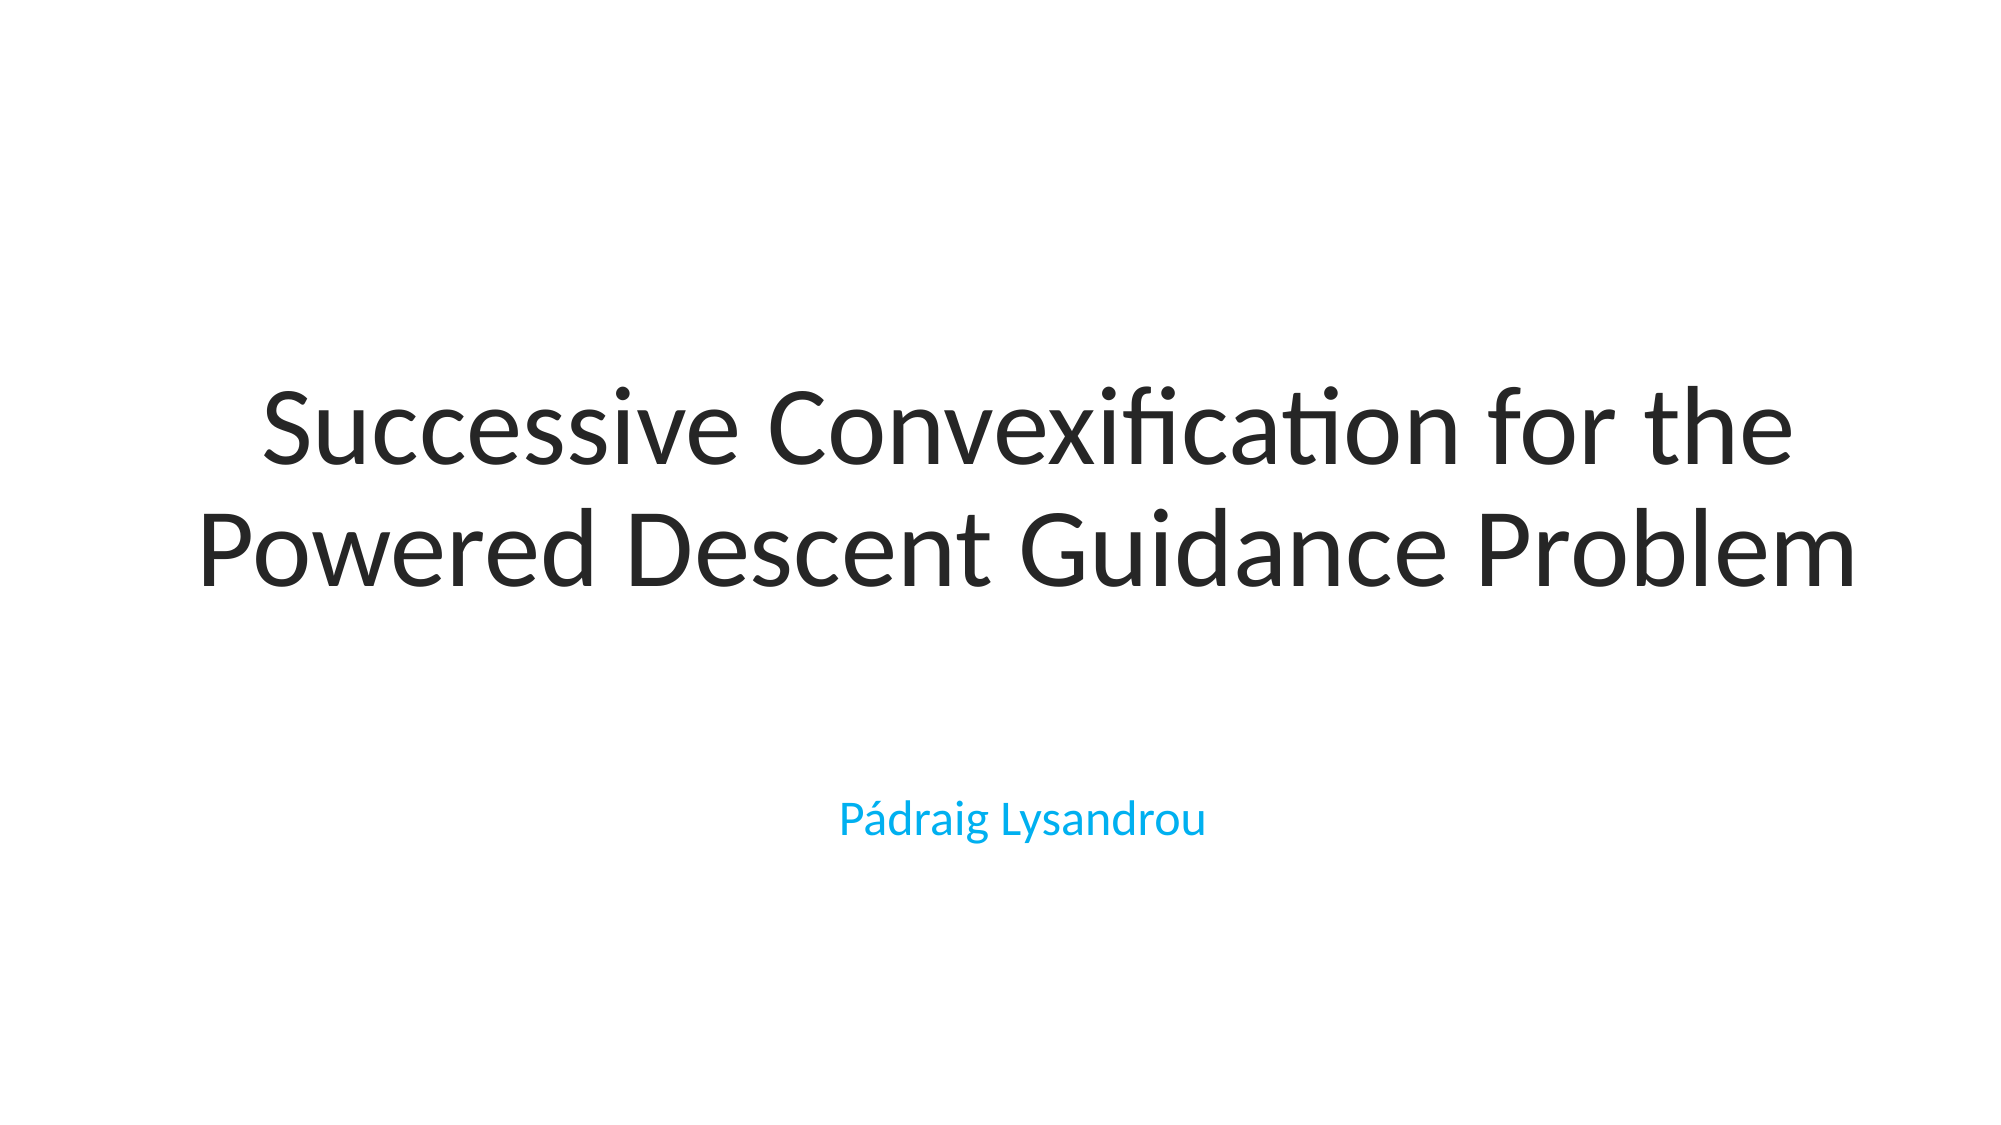

# Successive Convexification for the Powered Descent Guidance Problem
Pádraig Lysandrou